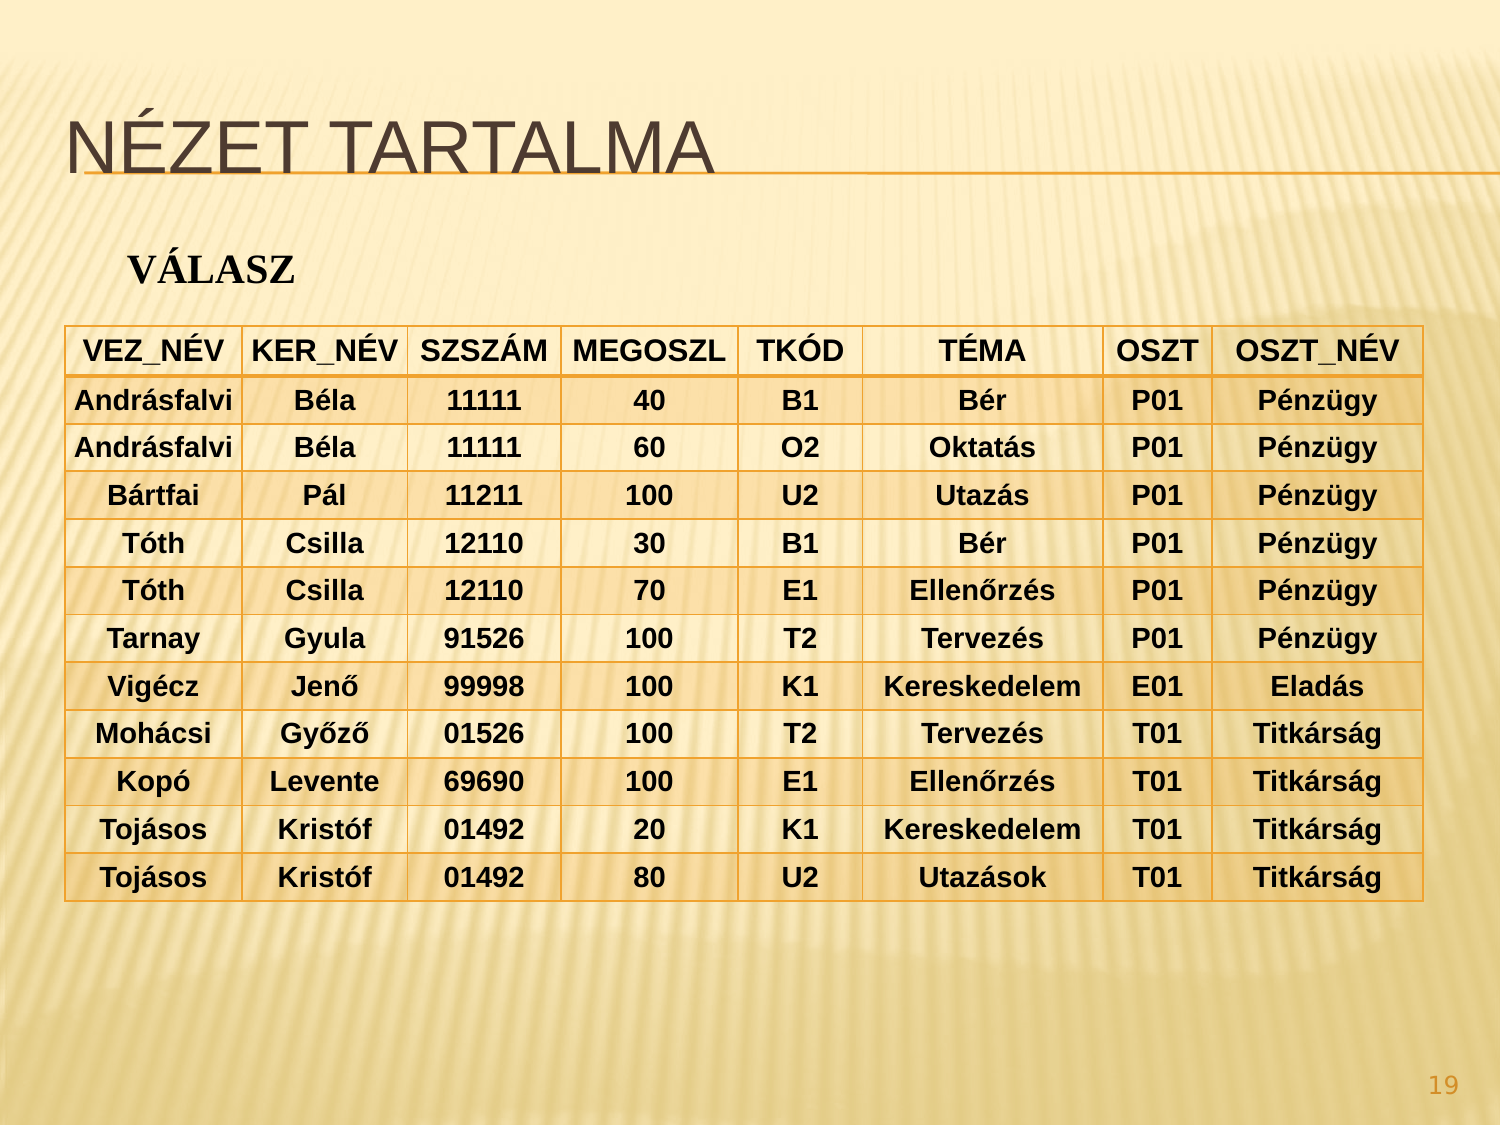

# Nézet tartalma
VÁLASZ
| VEZ\_NÉV | KER\_NÉV | SZSZÁM | MEGOSZL | TKÓD | TÉMA | OSZT | OSZT\_NÉV |
| --- | --- | --- | --- | --- | --- | --- | --- |
| Andrásfalvi | Béla | 11111 | 40 | B1 | Bér | P01 | Pénzügy |
| Andrásfalvi | Béla | 11111 | 60 | O2 | Oktatás | P01 | Pénzügy |
| Bártfai | Pál | 11211 | 100 | U2 | Utazás | P01 | Pénzügy |
| Tóth | Csilla | 12110 | 30 | B1 | Bér | P01 | Pénzügy |
| Tóth | Csilla | 12110 | 70 | E1 | Ellenőrzés | P01 | Pénzügy |
| Tarnay | Gyula | 91526 | 100 | T2 | Tervezés | P01 | Pénzügy |
| Vigécz | Jenő | 99998 | 100 | K1 | Kereskedelem | E01 | Eladás |
| Mohácsi | Győző | 01526 | 100 | T2 | Tervezés | T01 | Titkárság |
| Kopó | Levente | 69690 | 100 | E1 | Ellenőrzés | T01 | Titkárság |
| Tojásos | Kristóf | 01492 | 20 | K1 | Kereskedelem | T01 | Titkárság |
| Tojásos | Kristóf | 01492 | 80 | U2 | Utazások | T01 | Titkárság |
19